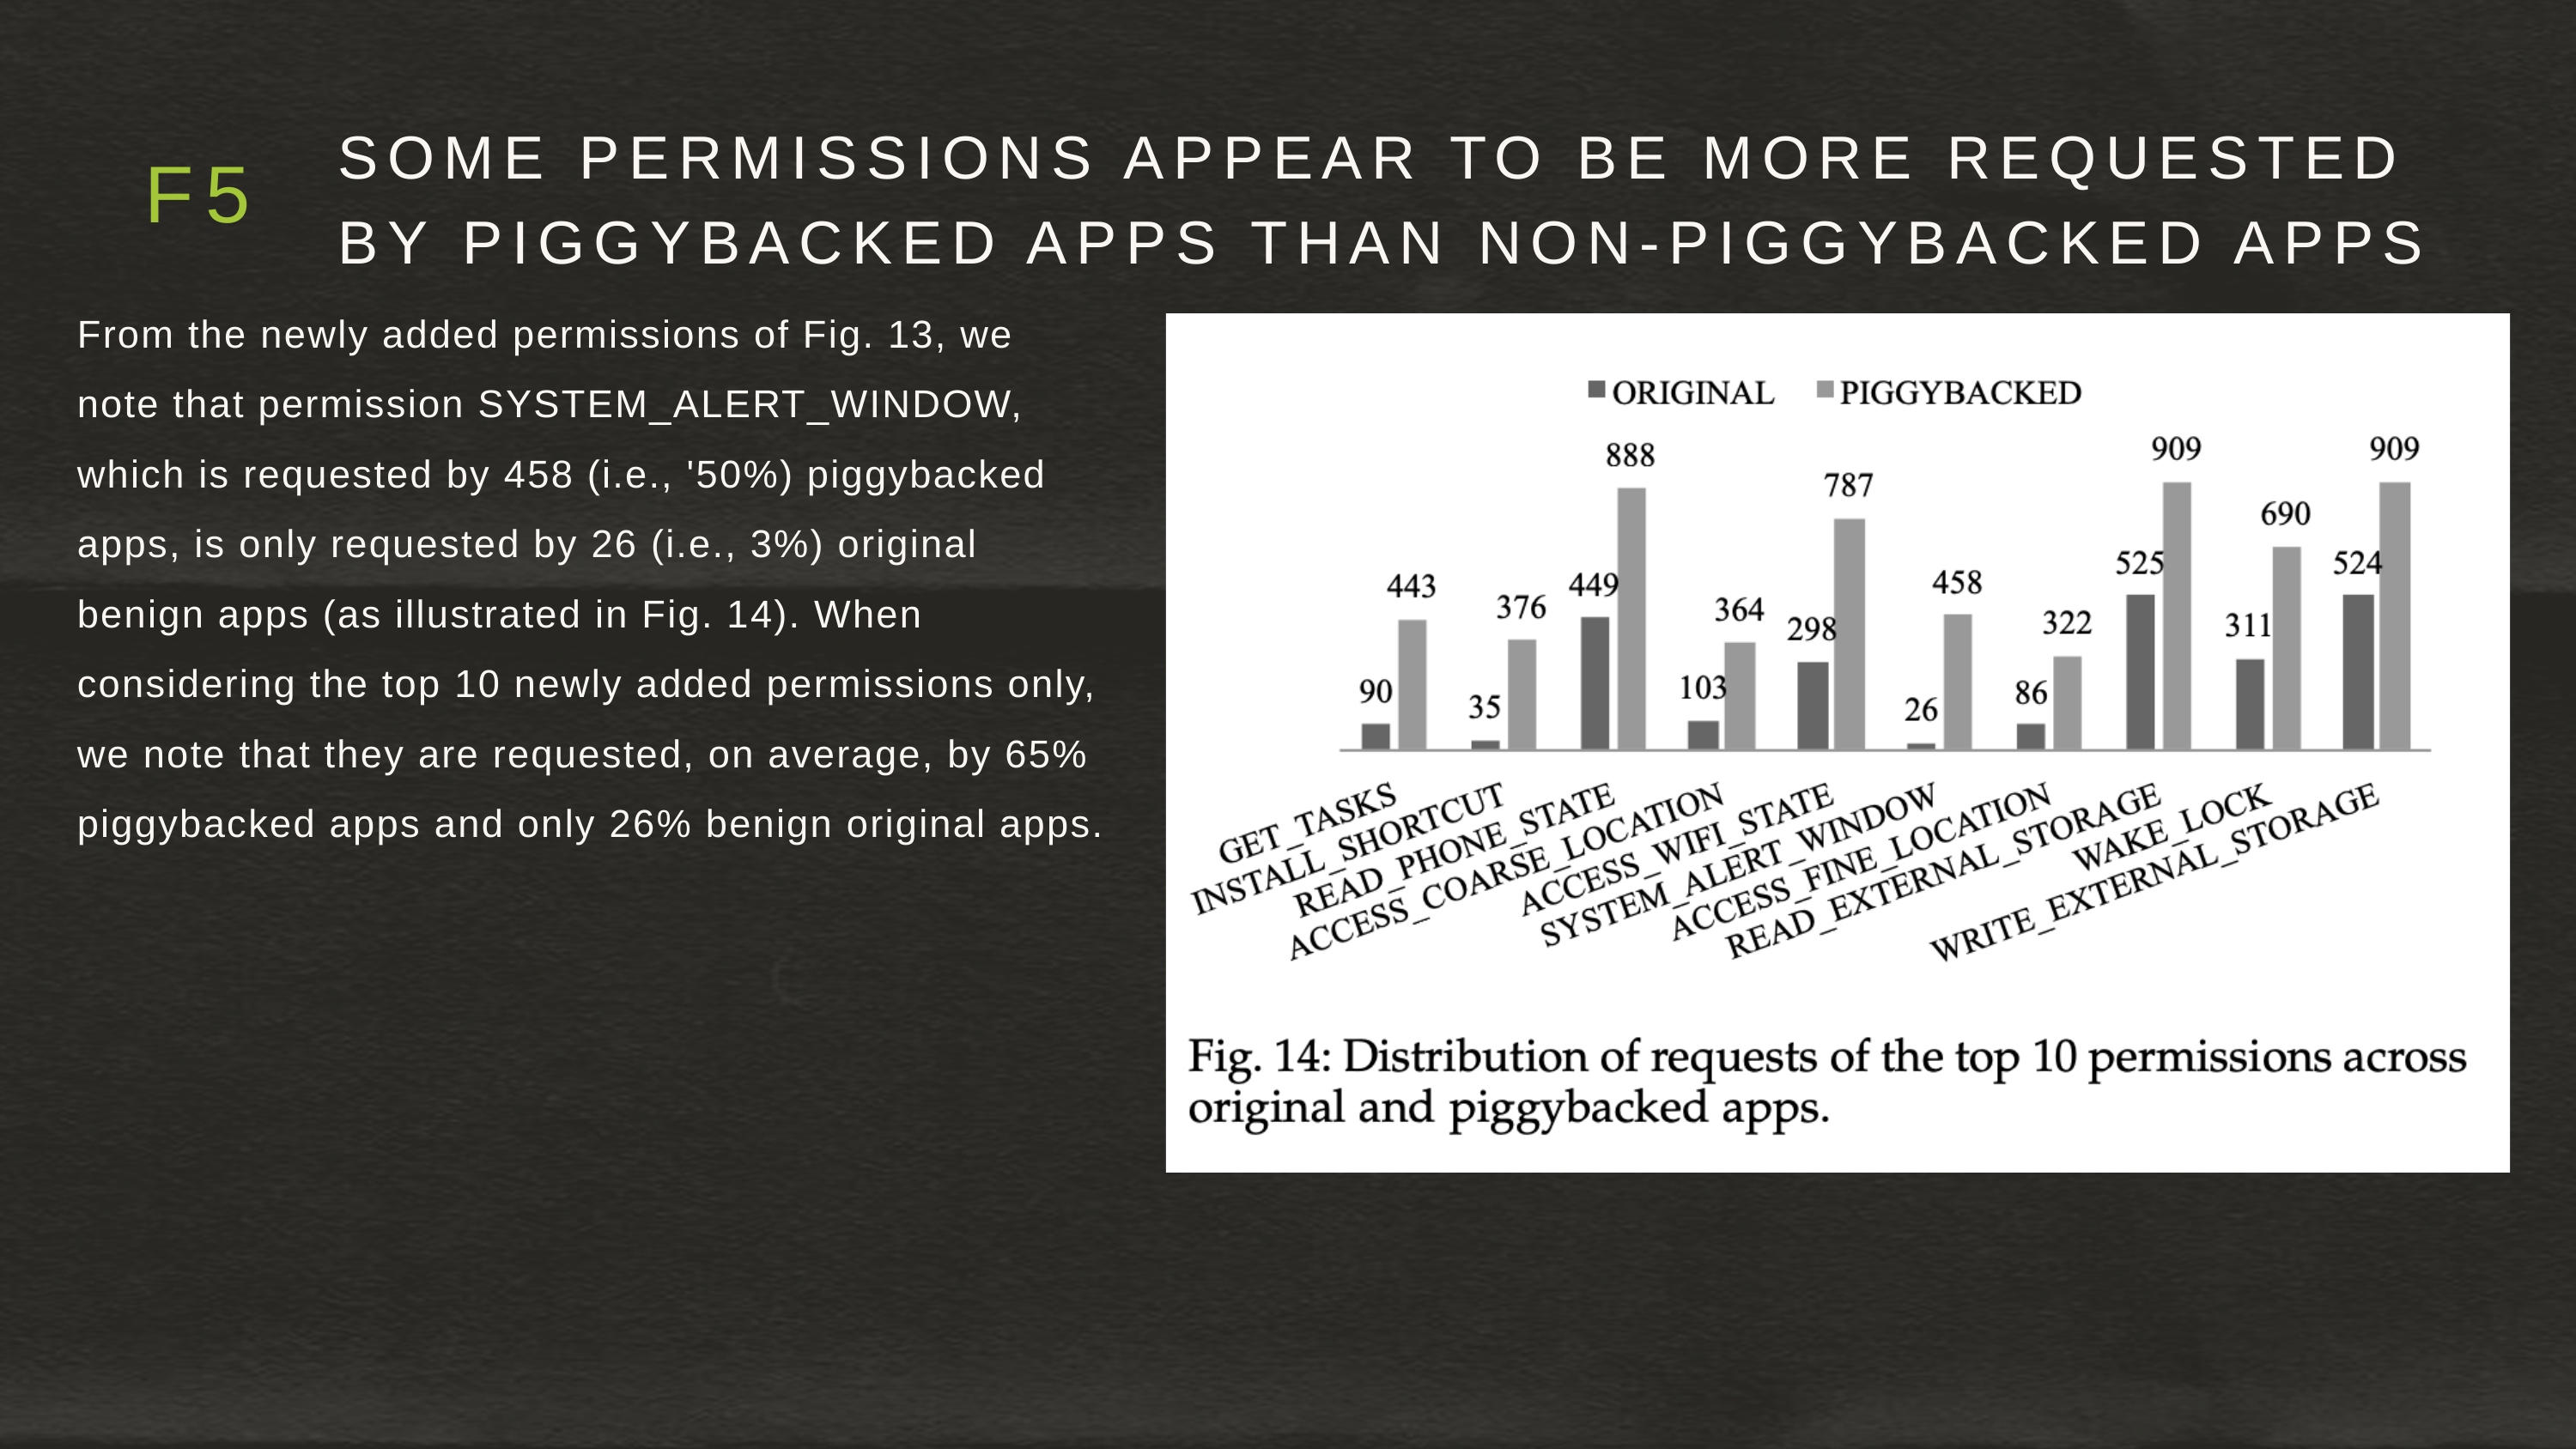

SOME PERMISSIONS APPEAR TO BE MORE REQUESTED BY PIGGYBACKED APPS THAN NON-PIGGYBACKED APPS
F5
From the newly added permissions of Fig. 13, we note that permission SYSTEM_ALERT_WINDOW, which is requested by 458 (i.e., '50%) piggybacked apps, is only requested by 26 (i.e., 3%) original benign apps (as illustrated in Fig. 14). When considering the top 10 newly added permissions only, we note that they are requested, on average, by 65% piggybacked apps and only 26% benign original apps.